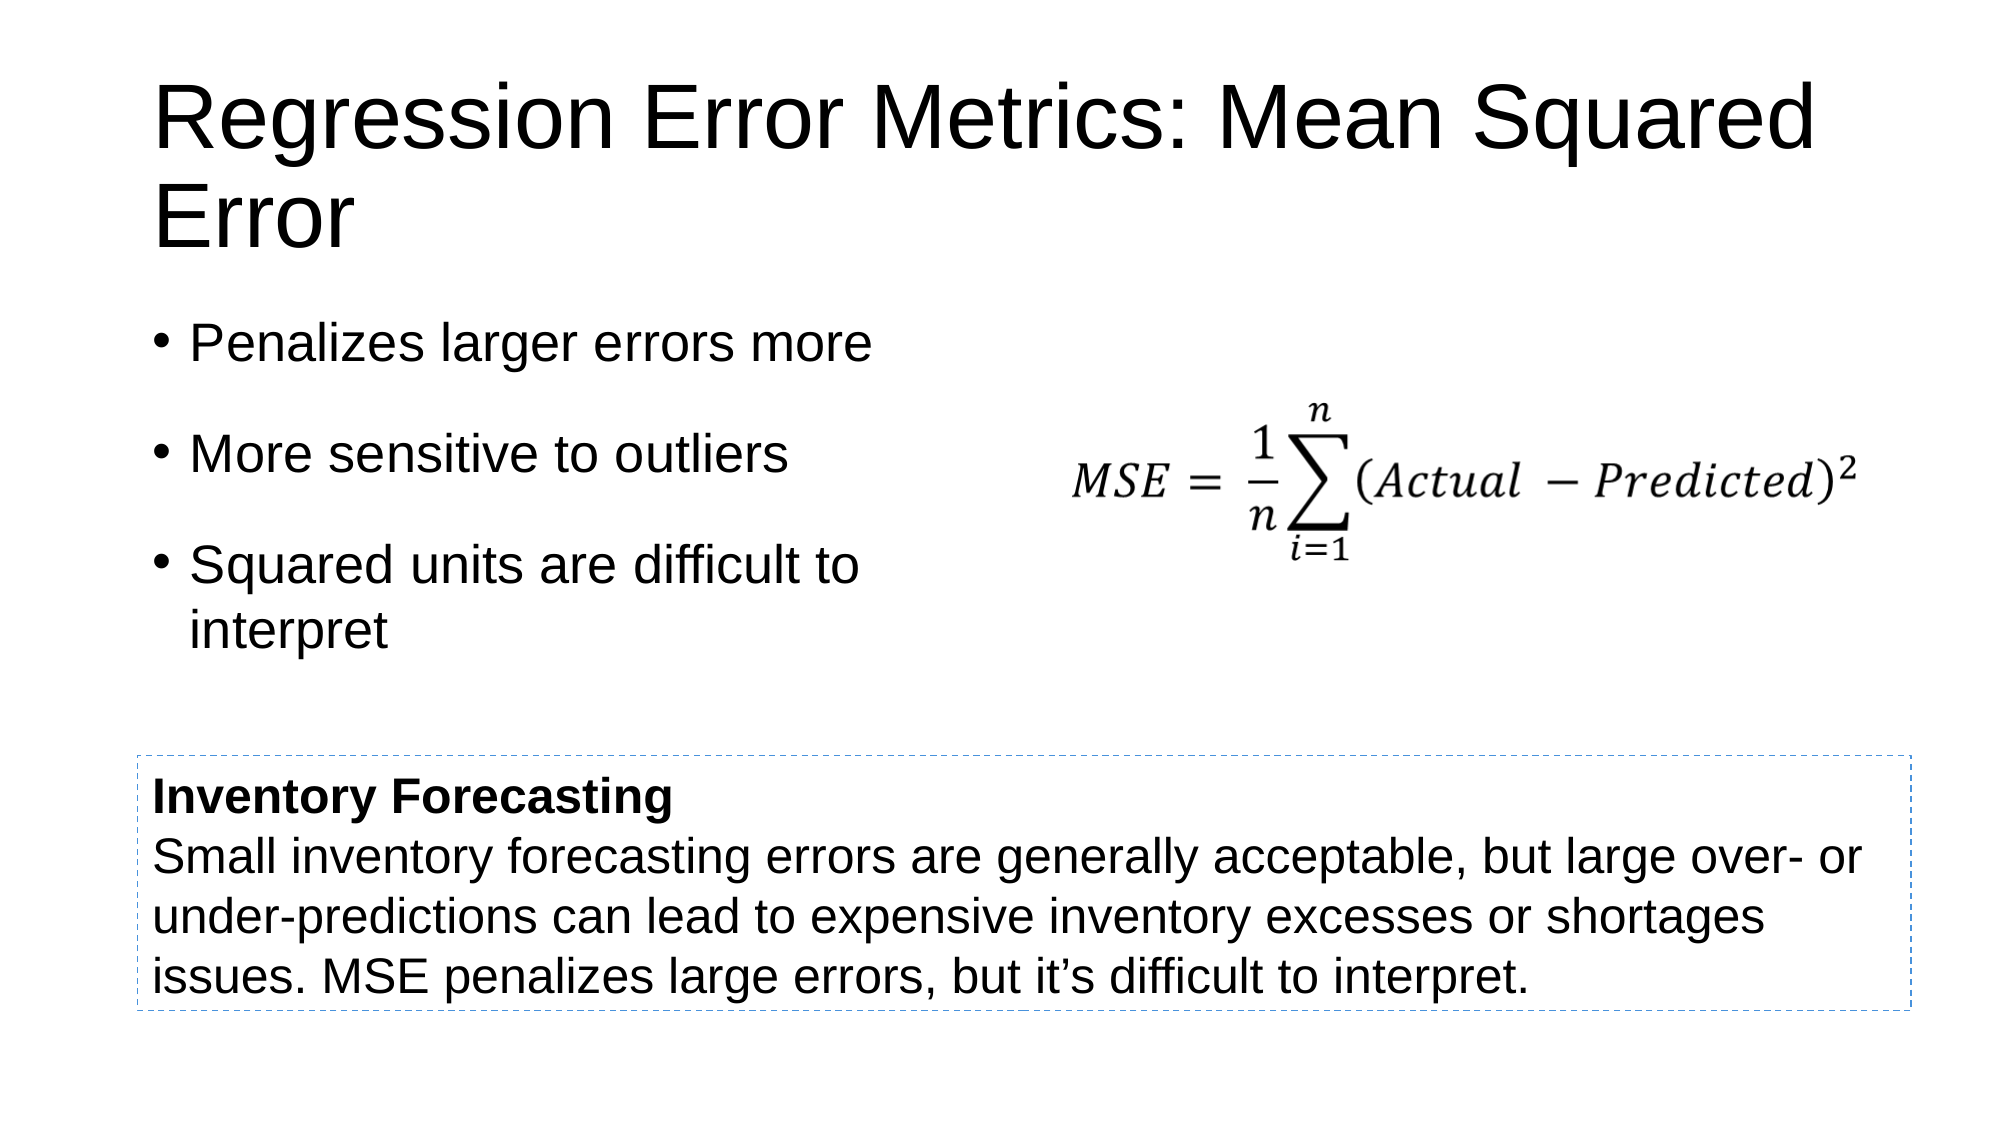

# Regression Error Metrics: Mean Squared Error
Penalizes larger errors more
More sensitive to outliers
Squared units are difficult to interpret

Inventory Forecasting
Small inventory forecasting errors are generally acceptable, but large over- or under-predictions can lead to expensive inventory excesses or shortages issues. MSE penalizes large errors, but it’s difficult to interpret.